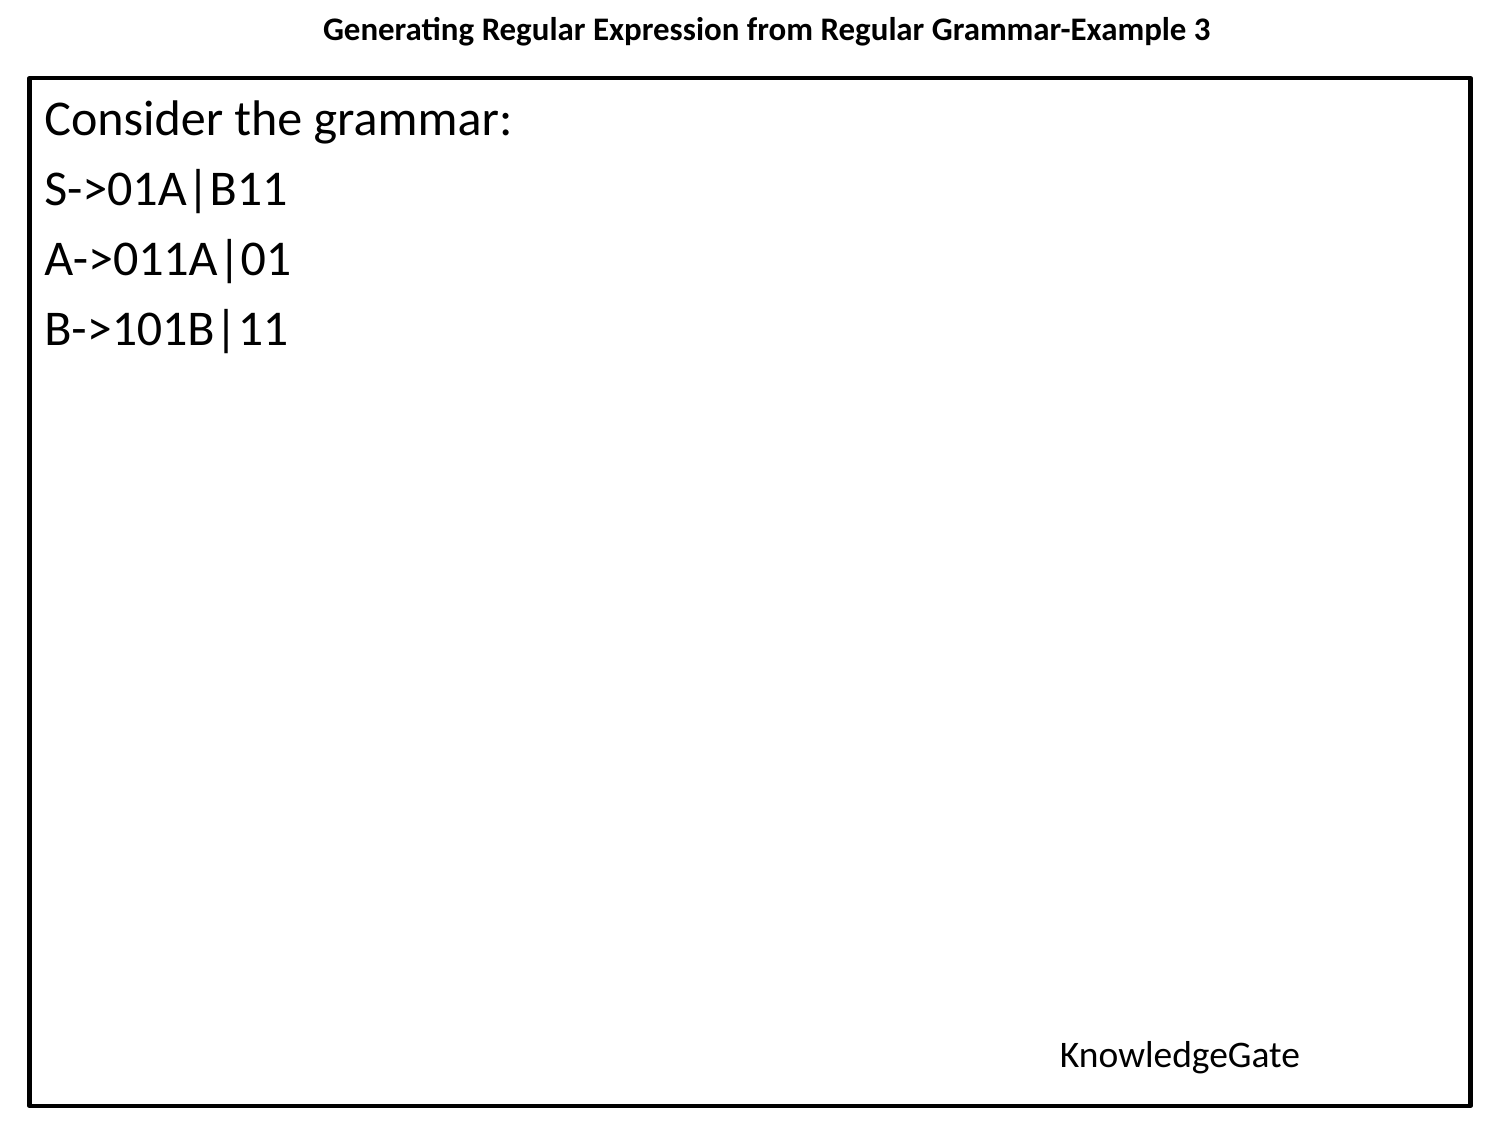

# Generating Regular Expression from Regular Grammar-Example 3
Consider the grammar:
S->01A|B11
A->011A|01
B->101B|11

KnowledgeGate
42